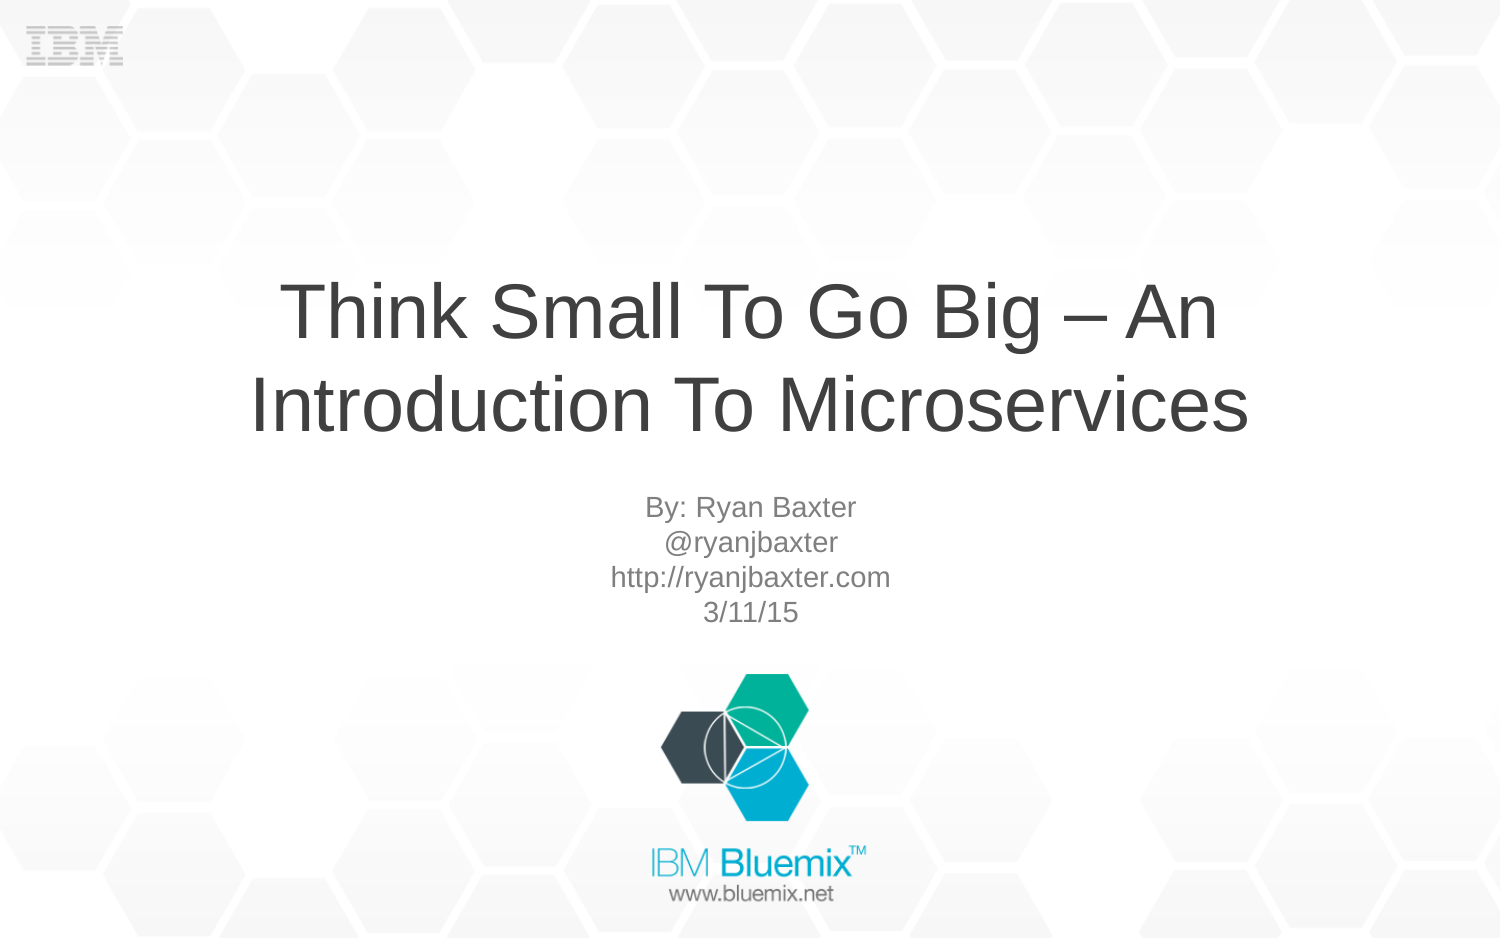

# Think Small To Go Big – An Introduction To Microservices
By: Ryan Baxter
@ryanjbaxter
http://ryanjbaxter.com
3/11/15